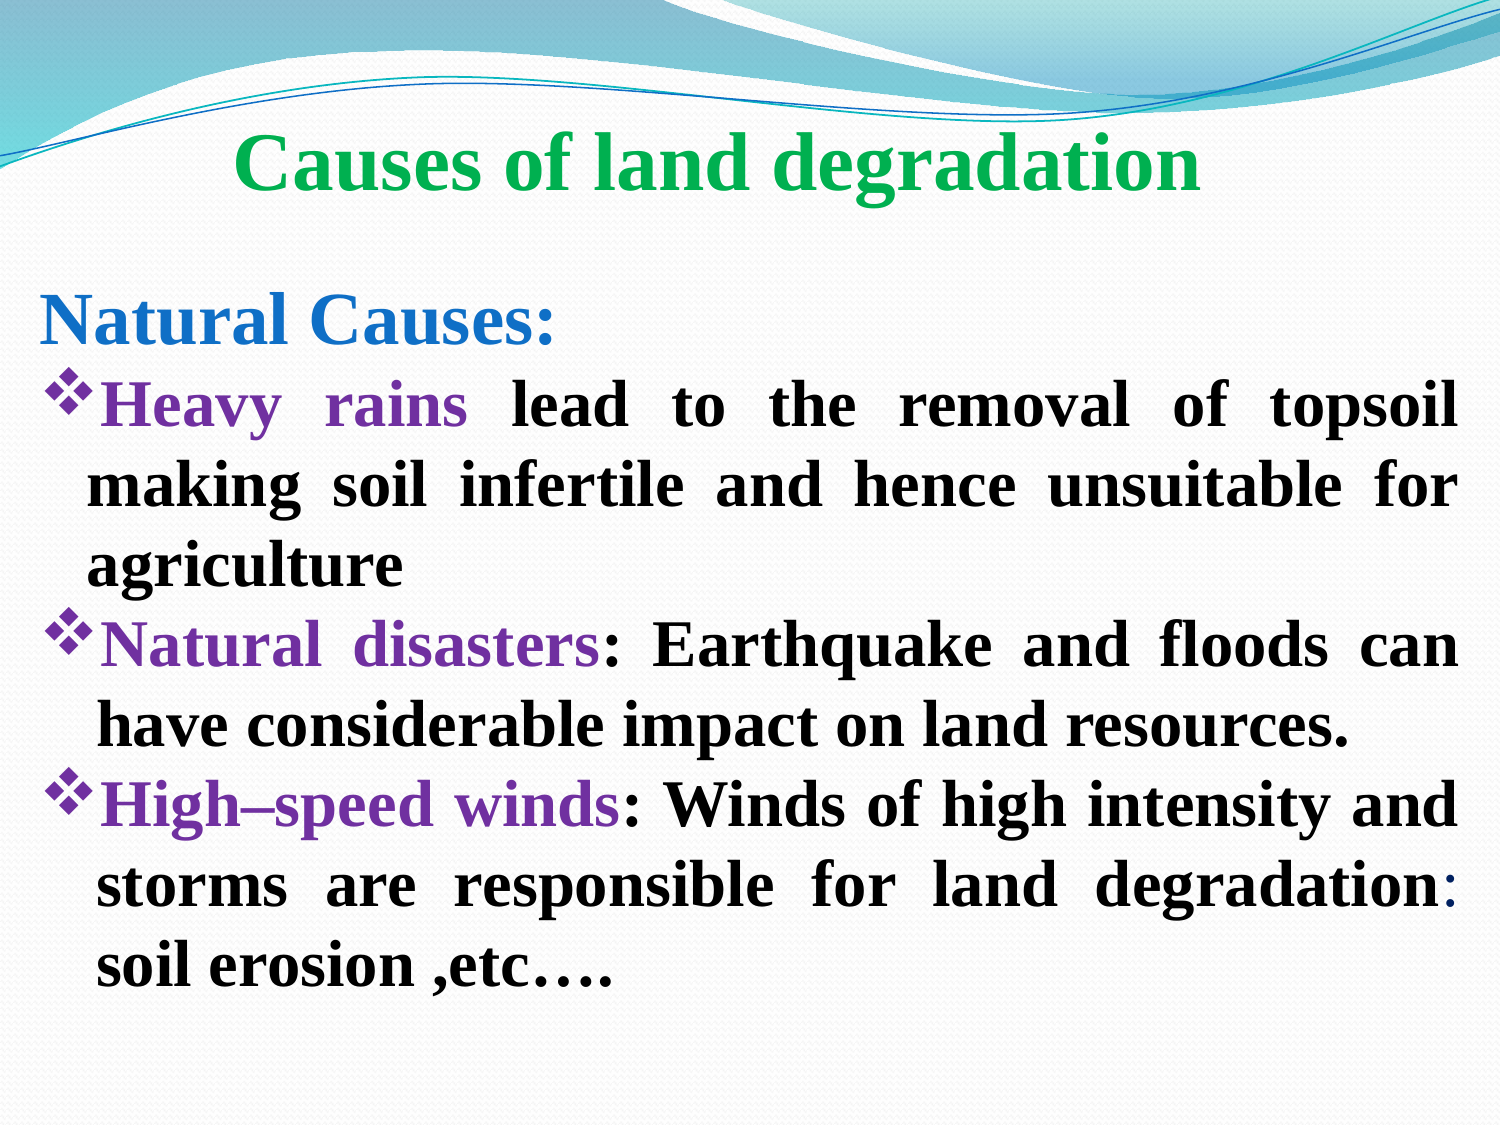

Causes of land degradation

Natural Causes:
Heavy rains lead to the removal of topsoil making soil infertile and hence unsuitable for agriculture
Natural disasters: Earthquake and floods can have considerable impact on land resources.
High–speed winds: Winds of high intensity and storms are responsible for land degradation: soil erosion ,etc….